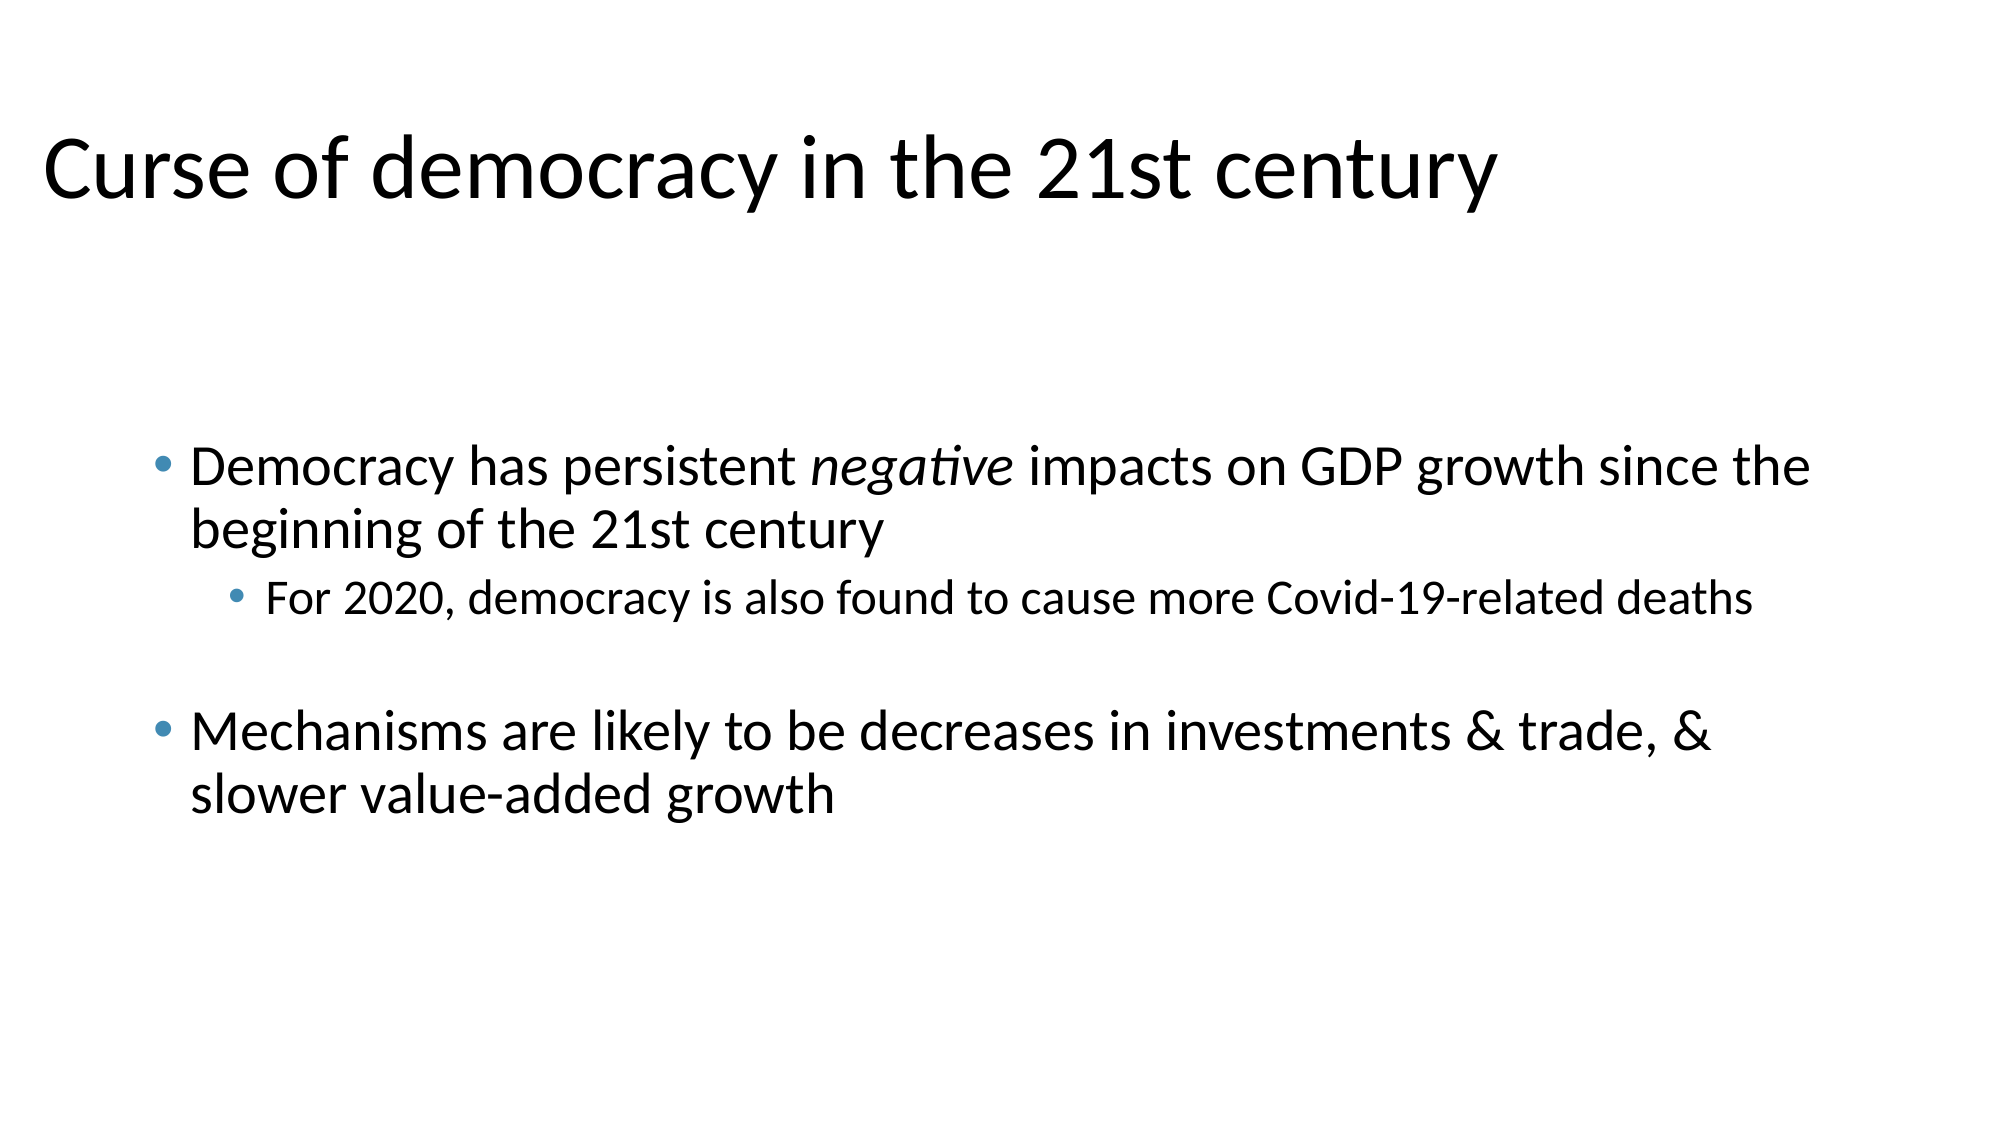

# Curse of democracy in the 21st century

Democracy has persistent negative impacts on GDP growth since the beginning of the 21st century
For 2020, democracy is also found to cause more Covid-19-related deaths
Mechanisms are likely to be decreases in investments & trade, & slower value-added growth